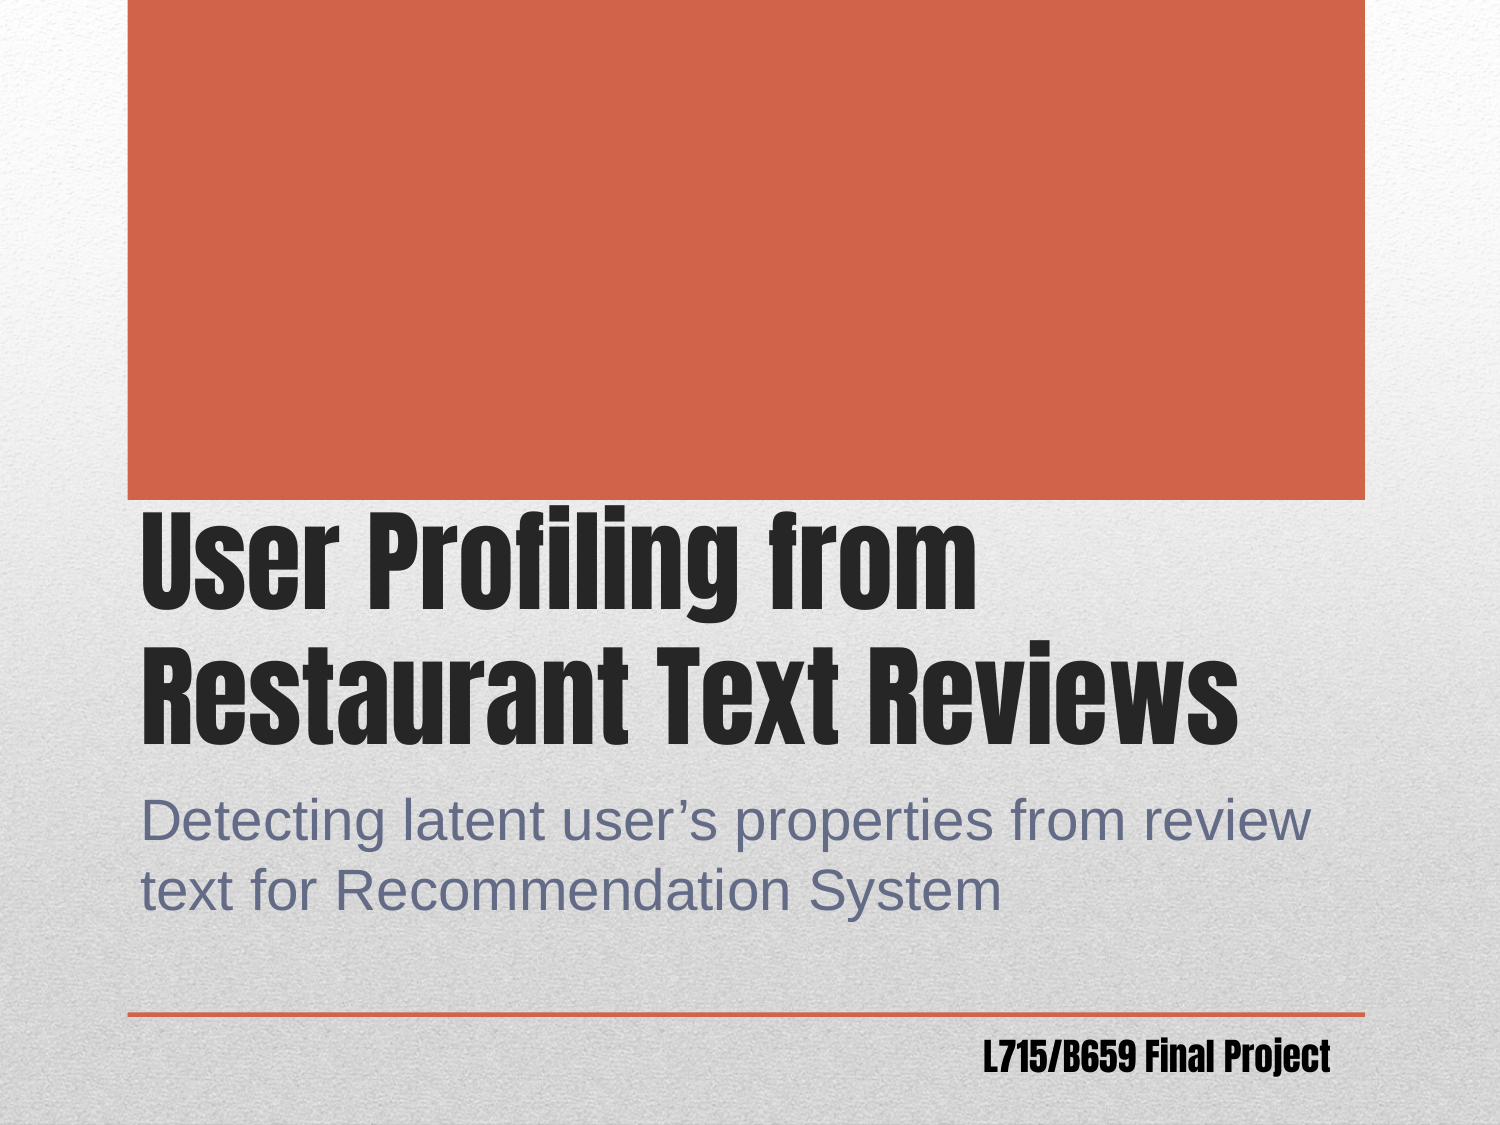

# User Profiling from Restaurant Text Reviews
Detecting latent user’s properties from review text for Recommendation System
L715/B659 Final Project